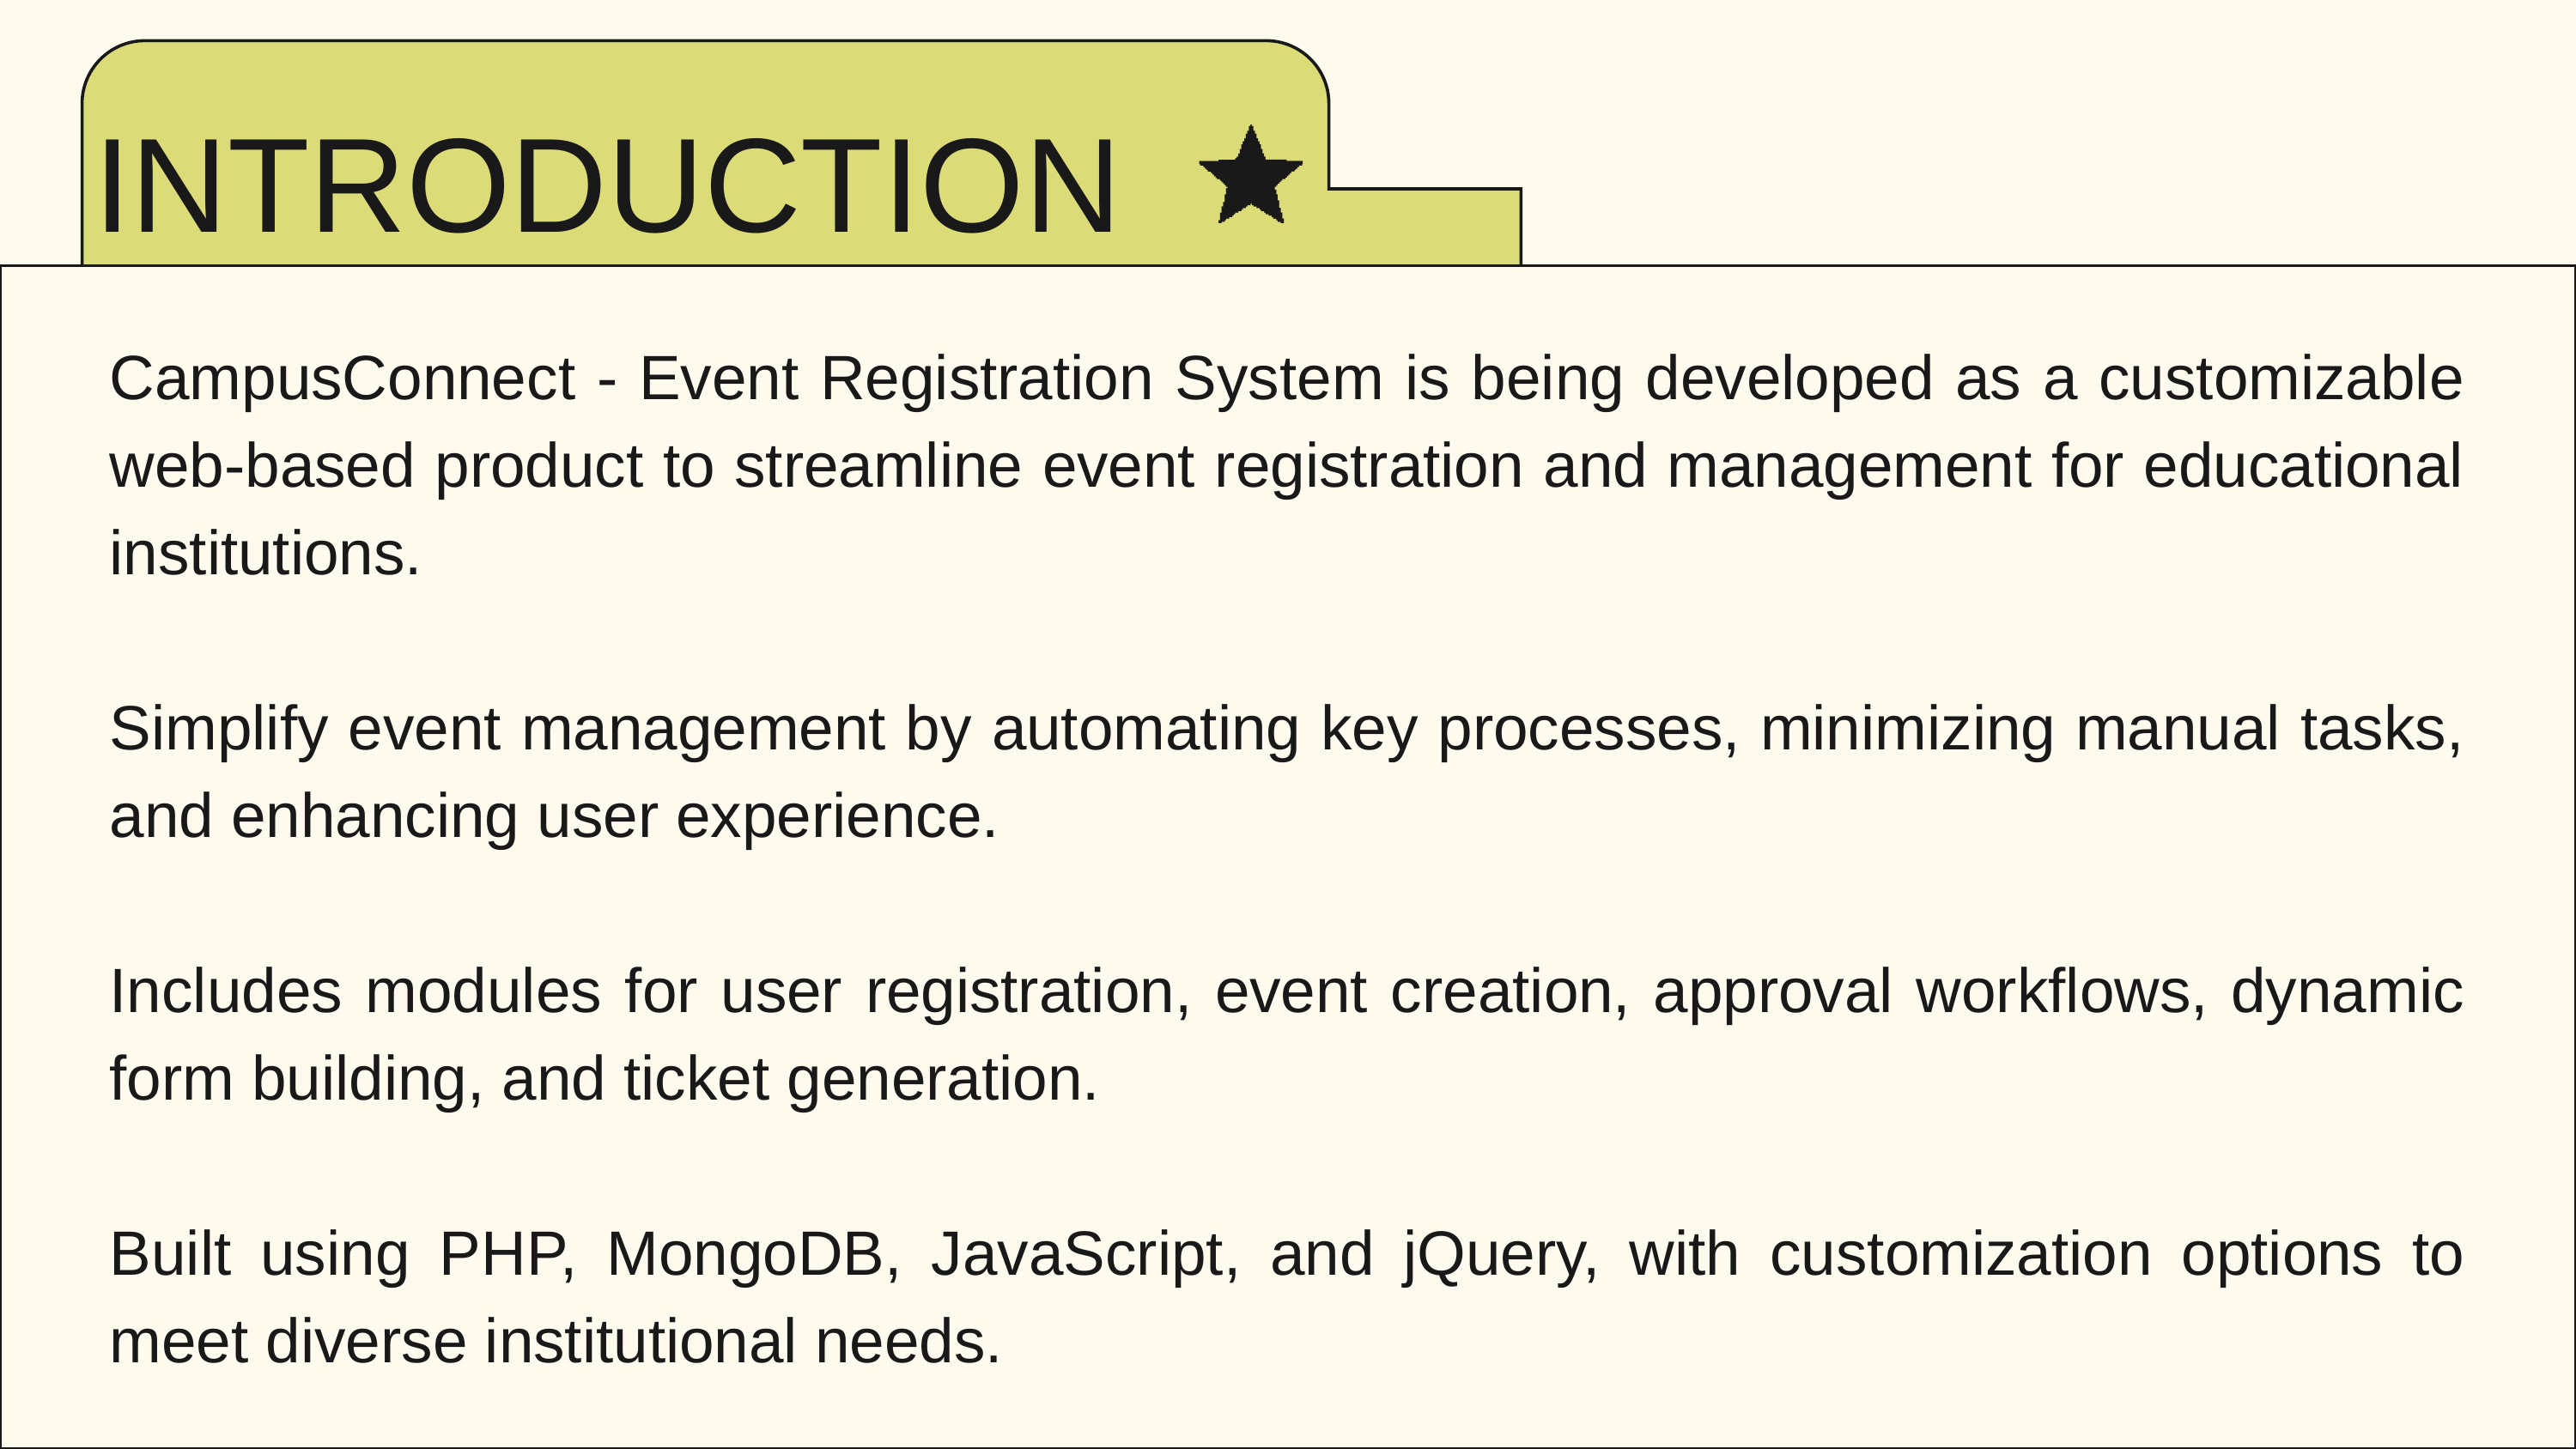

INTRODUCTION

CampusConnect - Event Registration System is being developed as a customizable web-based product to streamline event registration and management for educational institutions.

Simplify event management by automating key processes, minimizing manual tasks, and enhancing user experience.

Includes modules for user registration, event creation, approval workflows, dynamic form building, and ticket generation.

Built using PHP, MongoDB, JavaScript, and jQuery, with customization options to meet diverse institutional needs.